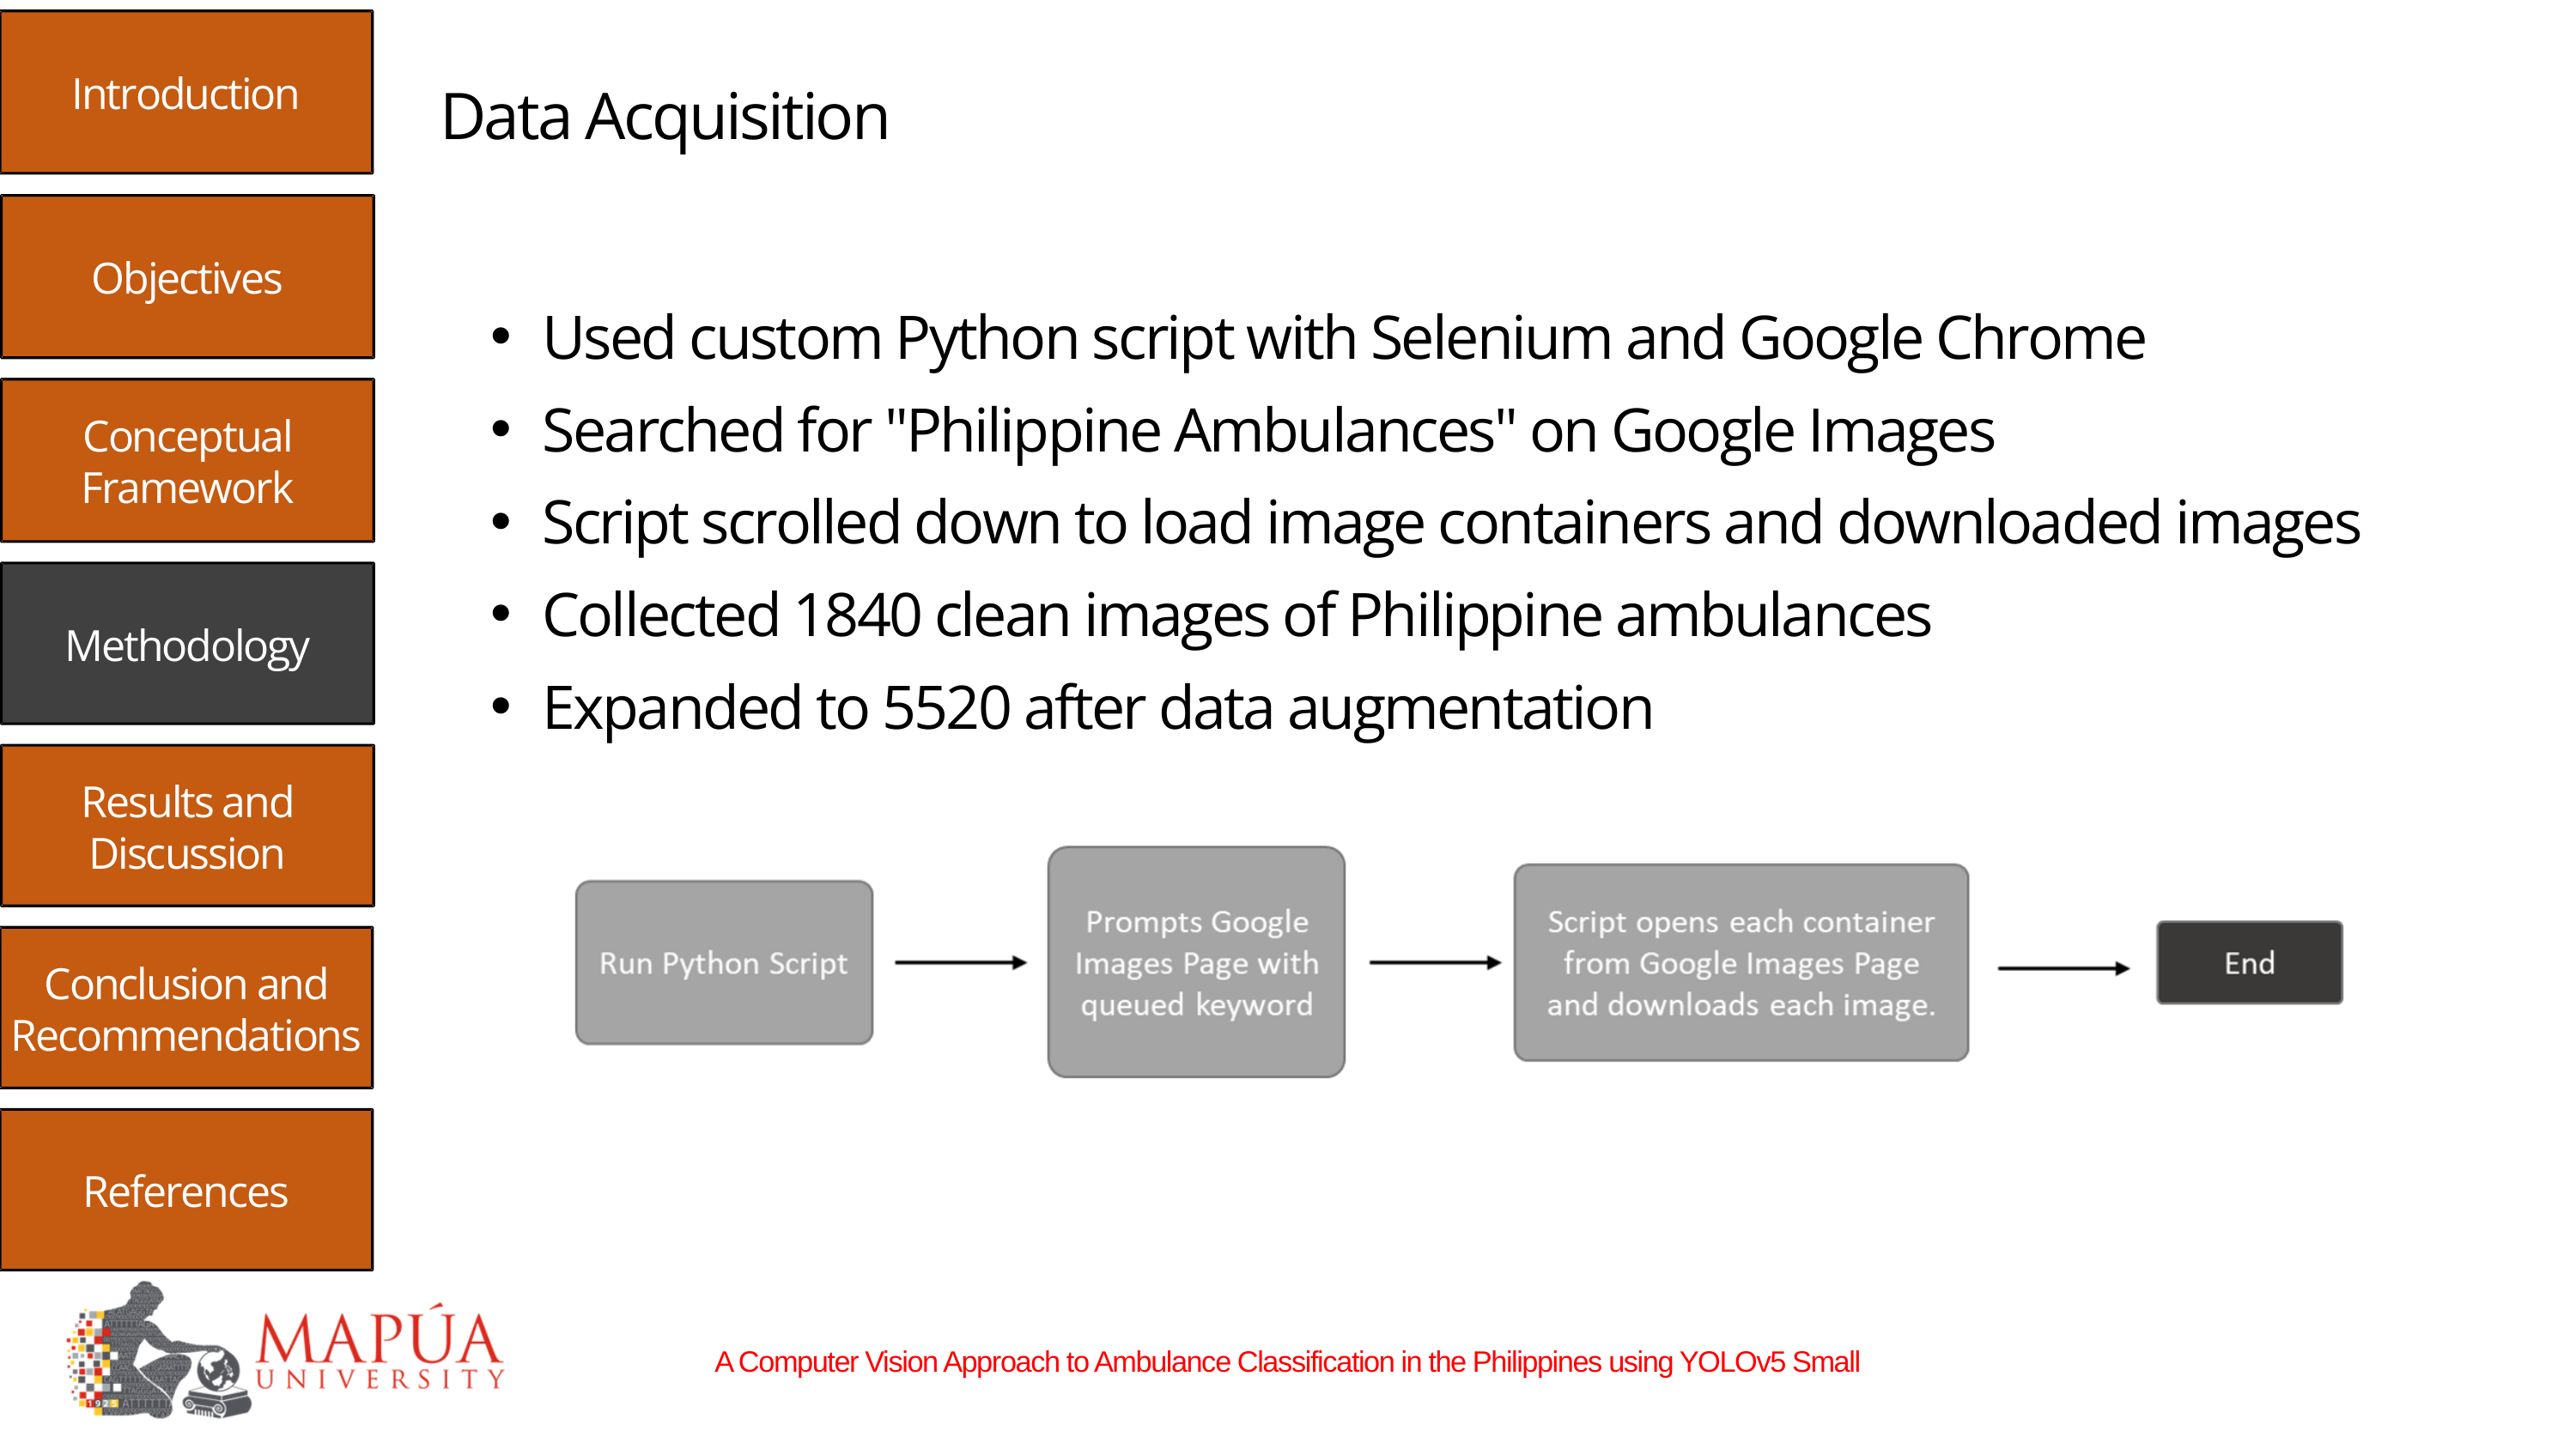

Introduction

Data Acquisition

Objectives

Used custom Python script with Selenium and Google Chrome
Searched for "Philippine Ambulances" on Google Images
Script scrolled down to load image containers and downloaded images
Collected 1840 clean images of Philippine ambulances
Expanded to 5520 after data augmentation

Conceptual Framework

Methodology

Results and Discussion

Conclusion and Recommendations

References

A Computer Vision Approach to Ambulance Classification in the Philippines using YOLOv5 Small